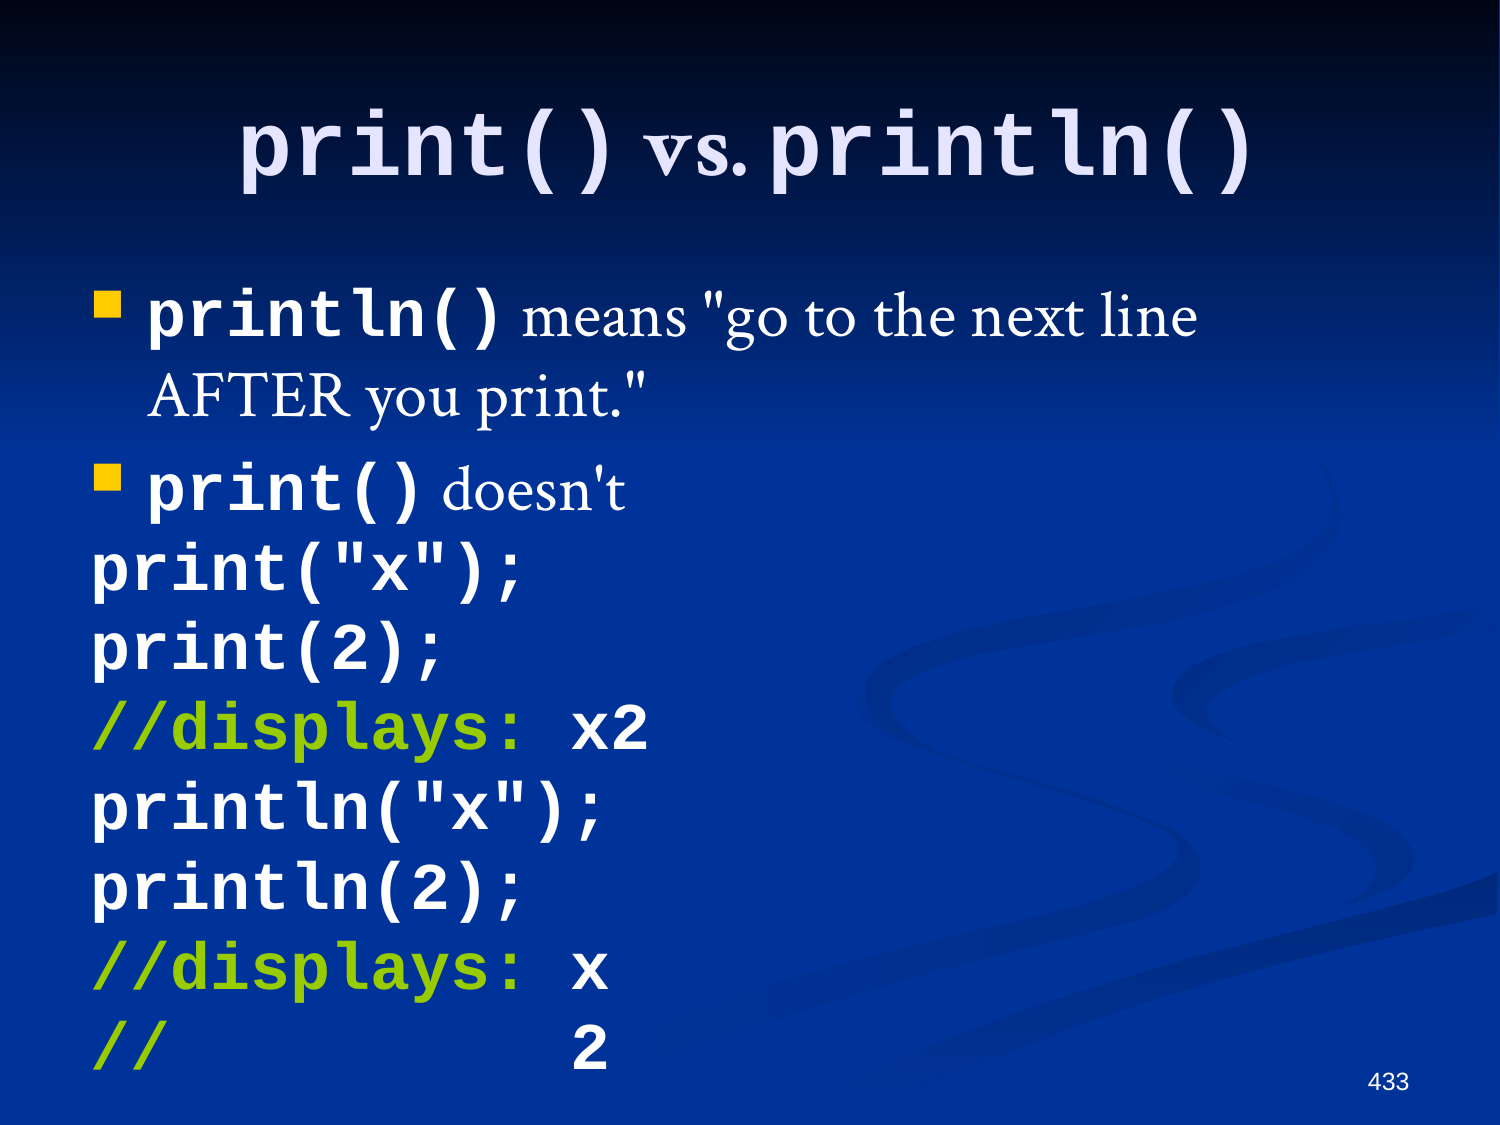

# print() vs. println()
println() means "go to the next line AFTER you print."
print() doesn't
print("x");
print(2);
//displays: x2
println("x");
println(2);
//displays: x
//          2

433